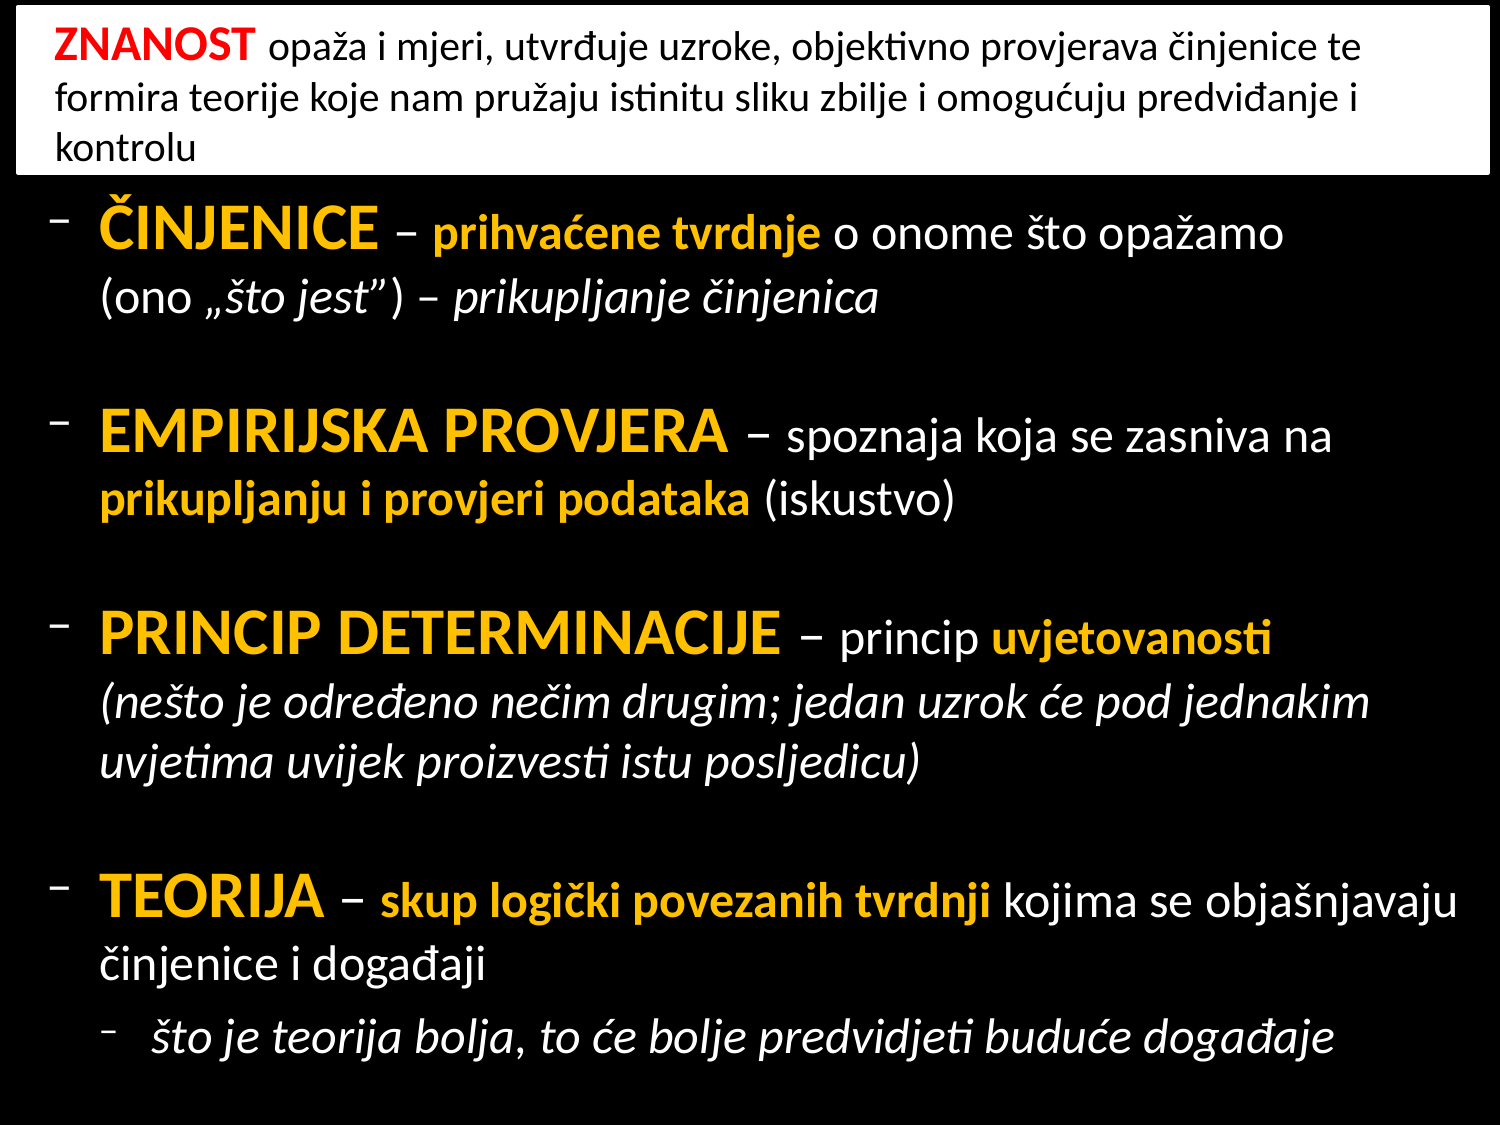

22 - 23
ZNANOST opaža i mjeri, utvrđuje uzroke, objektivno provjerava činjenice te formira teorije koje nam pružaju istinitu sliku zbilje i omogućuju predviđanje i kontrolu
# OSNOVNI ELEMENTI ZNANSTVENOG POSTUPKA
ČINJENICE – prihvaćene tvrdnje o onome što opažamo
(ono „što jest”) – prikupljanje činjenica
EMPIRIJSKA PROVJERA – spoznaja koja se zasniva na prikupljanju i provjeri podataka (iskustvo)
PRINCIP DETERMINACIJE – princip uvjetovanosti
(nešto je određeno nečim drugim; jedan uzrok će pod jednakim uvjetima uvijek proizvesti istu posljedicu)
TEORIJA – skup logički povezanih tvrdnji kojima se objašnjavaju činjenice i događaji
što je teorija bolja, to će bolje predvidjeti buduće događaje